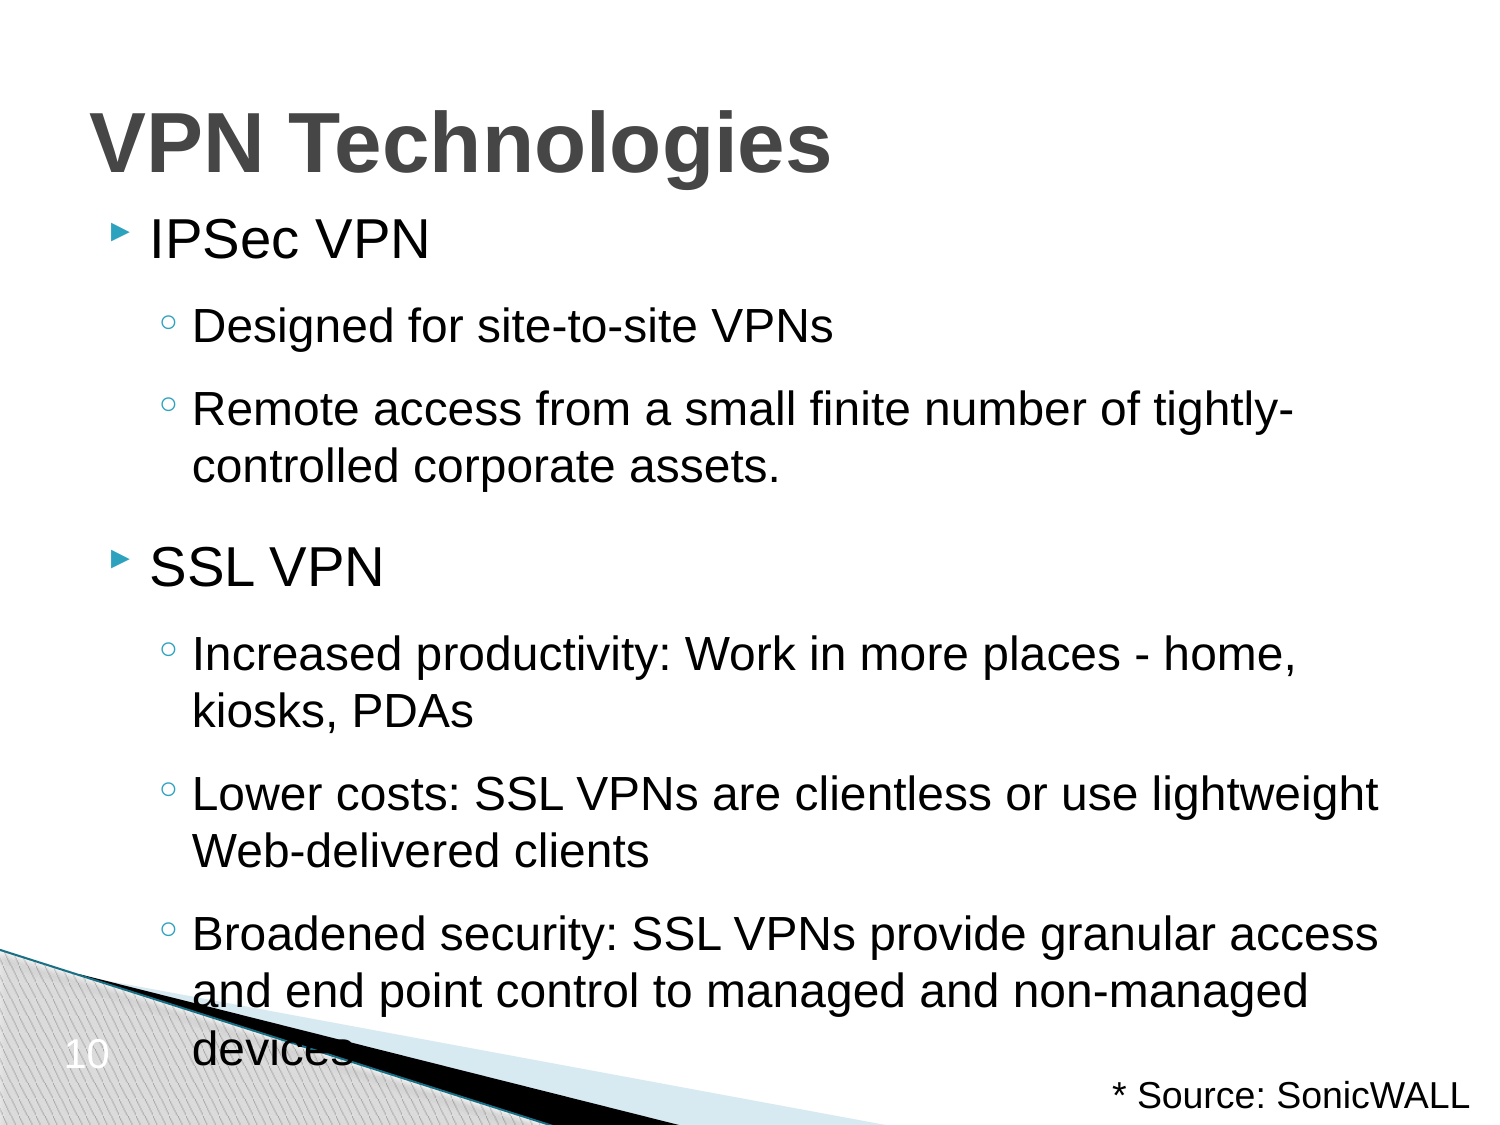

# VPN Technologies
IPSec VPN
Designed for site-to-site VPNs
Remote access from a small finite number of tightly-controlled corporate assets.
SSL VPN
Increased productivity: Work in more places - home, kiosks, PDAs
Lower costs: SSL VPNs are clientless or use lightweight Web-delivered clients
Broadened security: SSL VPNs provide granular access and end point control to managed and non-managed devices
10
* Source: SonicWALL